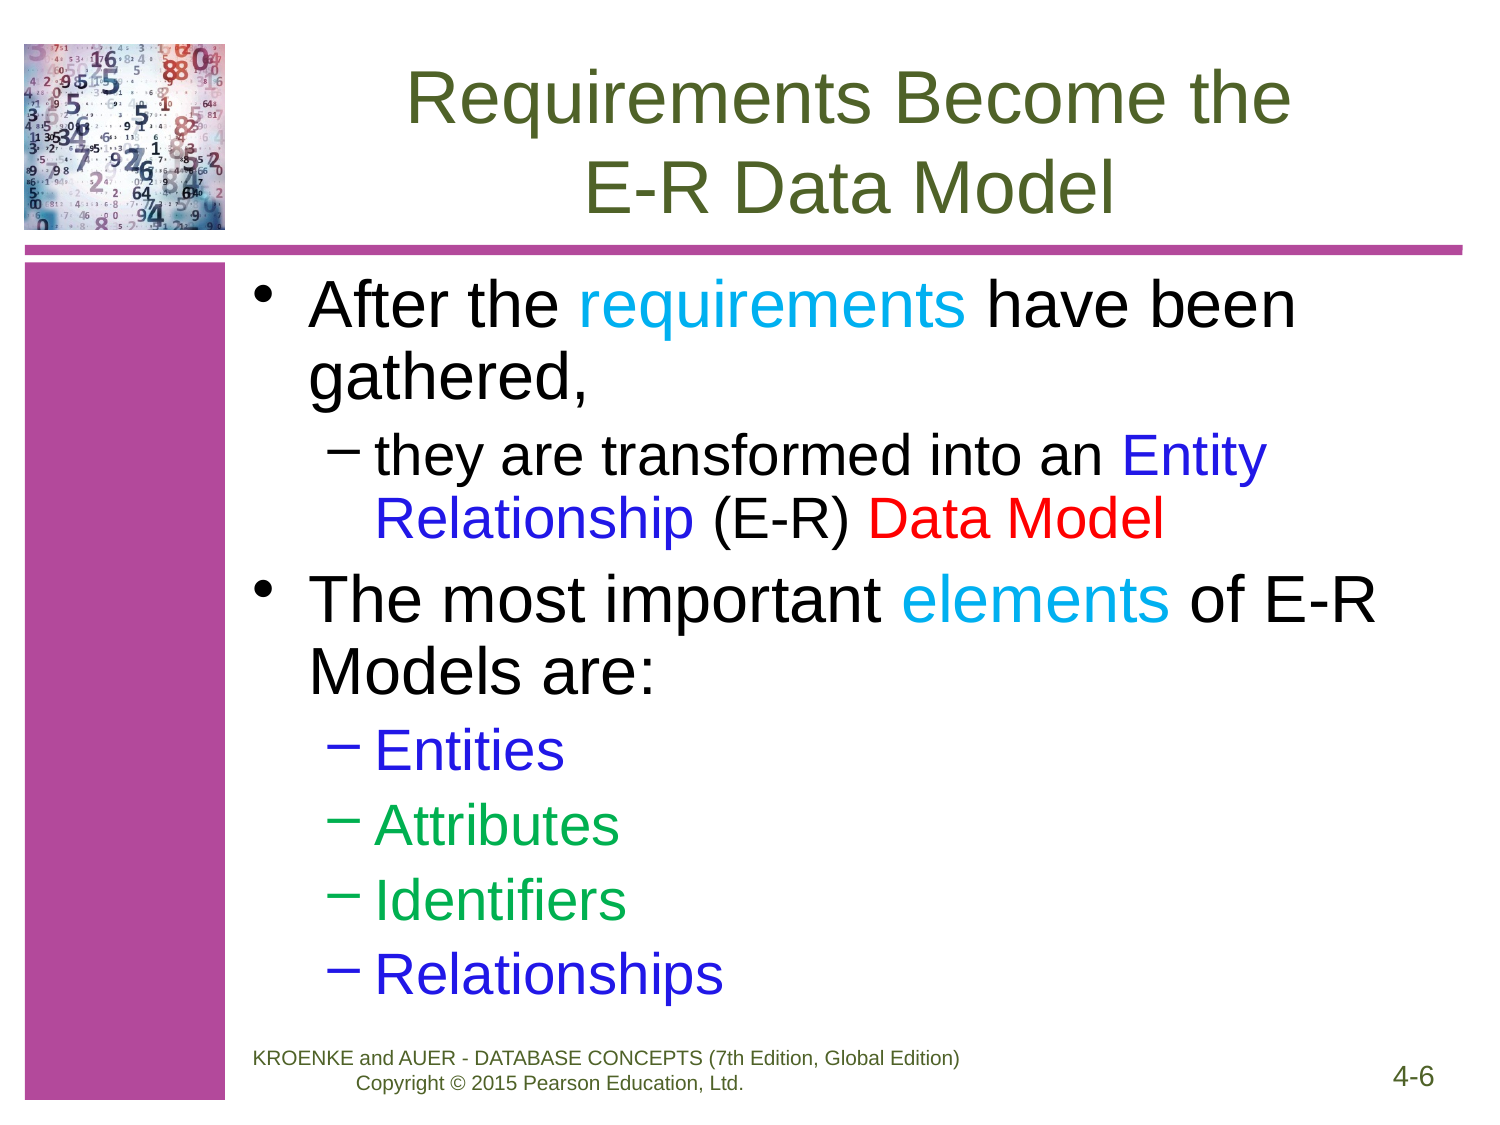

# Requirements Become the E-R Data Model
After the requirements have been gathered,
they are transformed into an Entity Relationship (E-R) Data Model
The most important elements of E-R Models are:
Entities
Attributes
Identifiers
Relationships
KROENKE and AUER - DATABASE CONCEPTS (7th Edition, Global Edition)                                      Copyright © 2015 Pearson Education, Ltd.
4-6